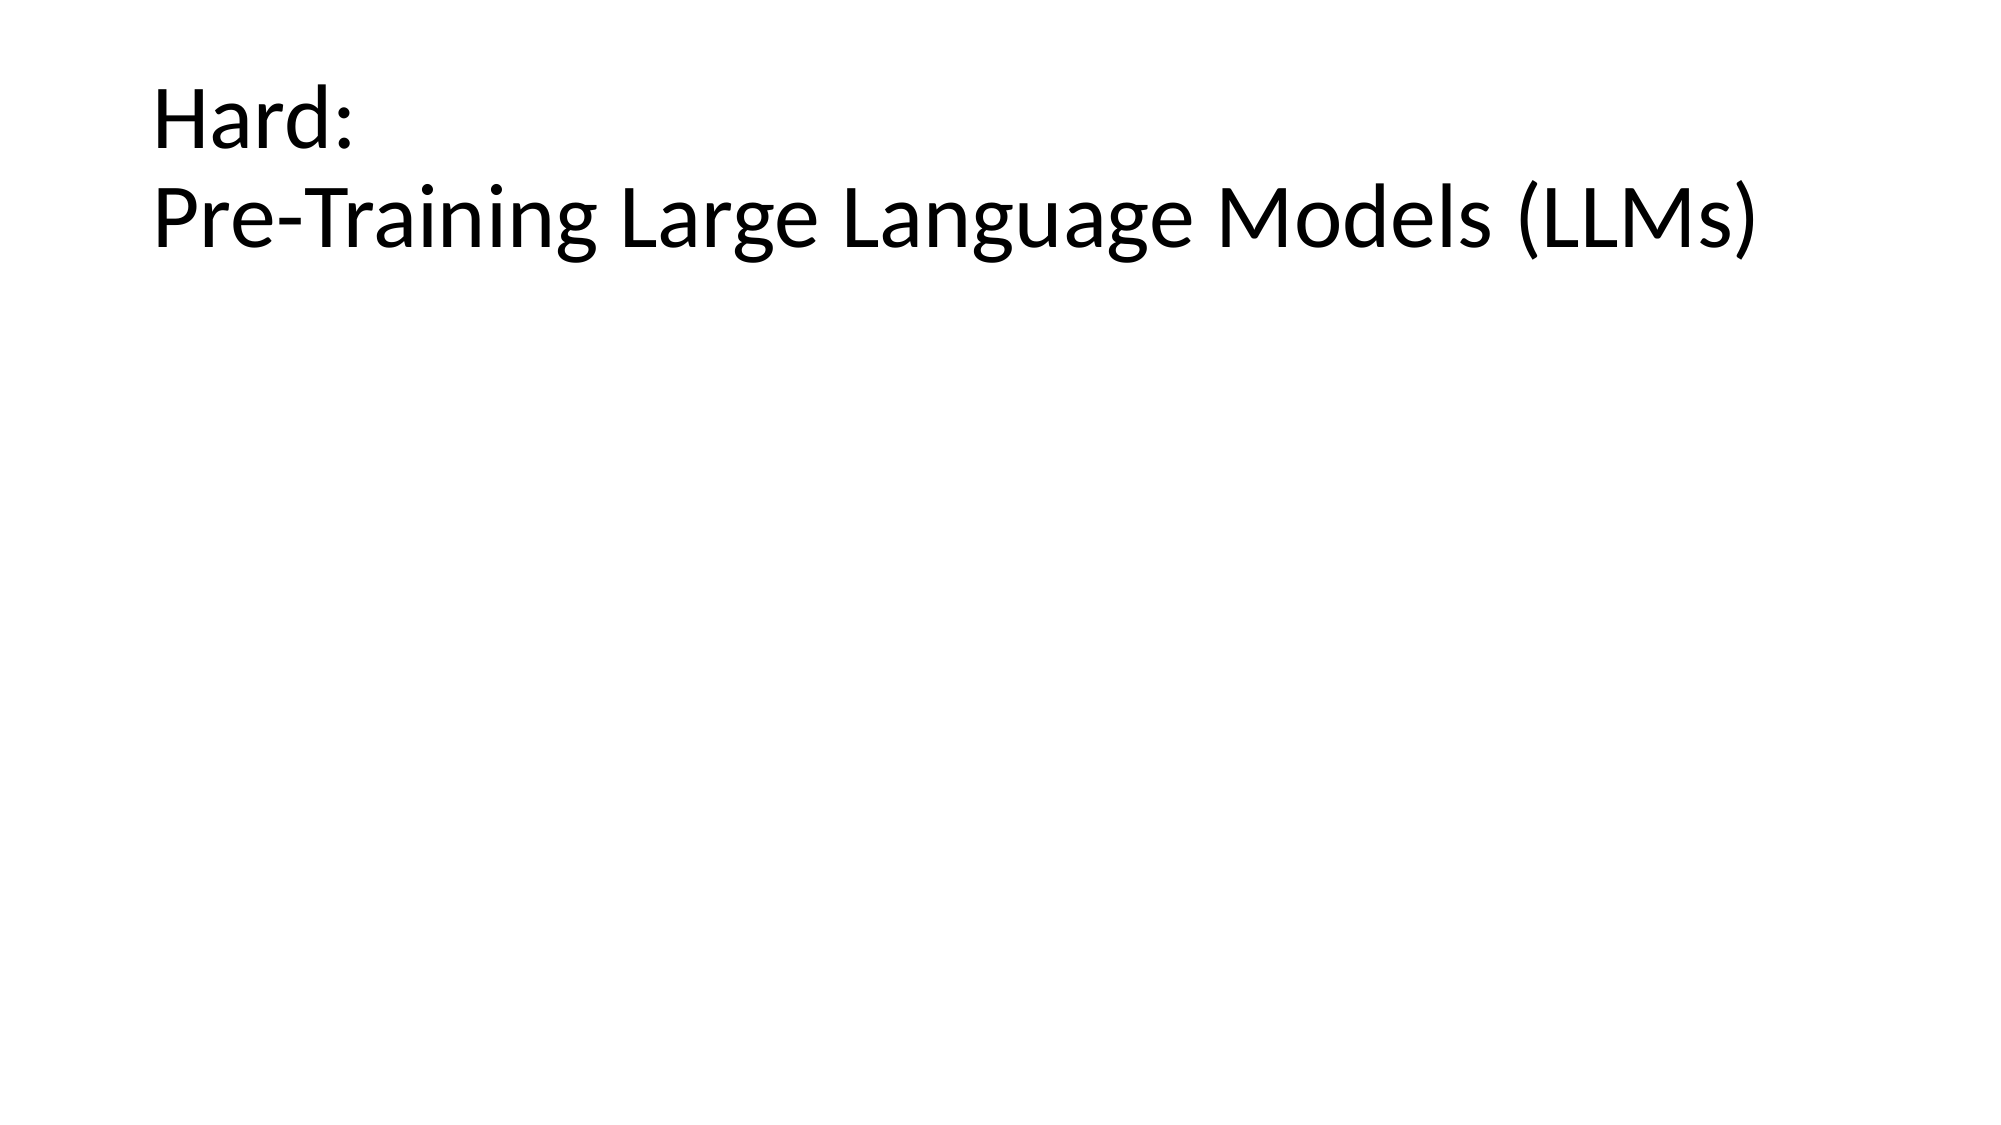

# Hard: Pre-Training Large Language Models (LLMs)